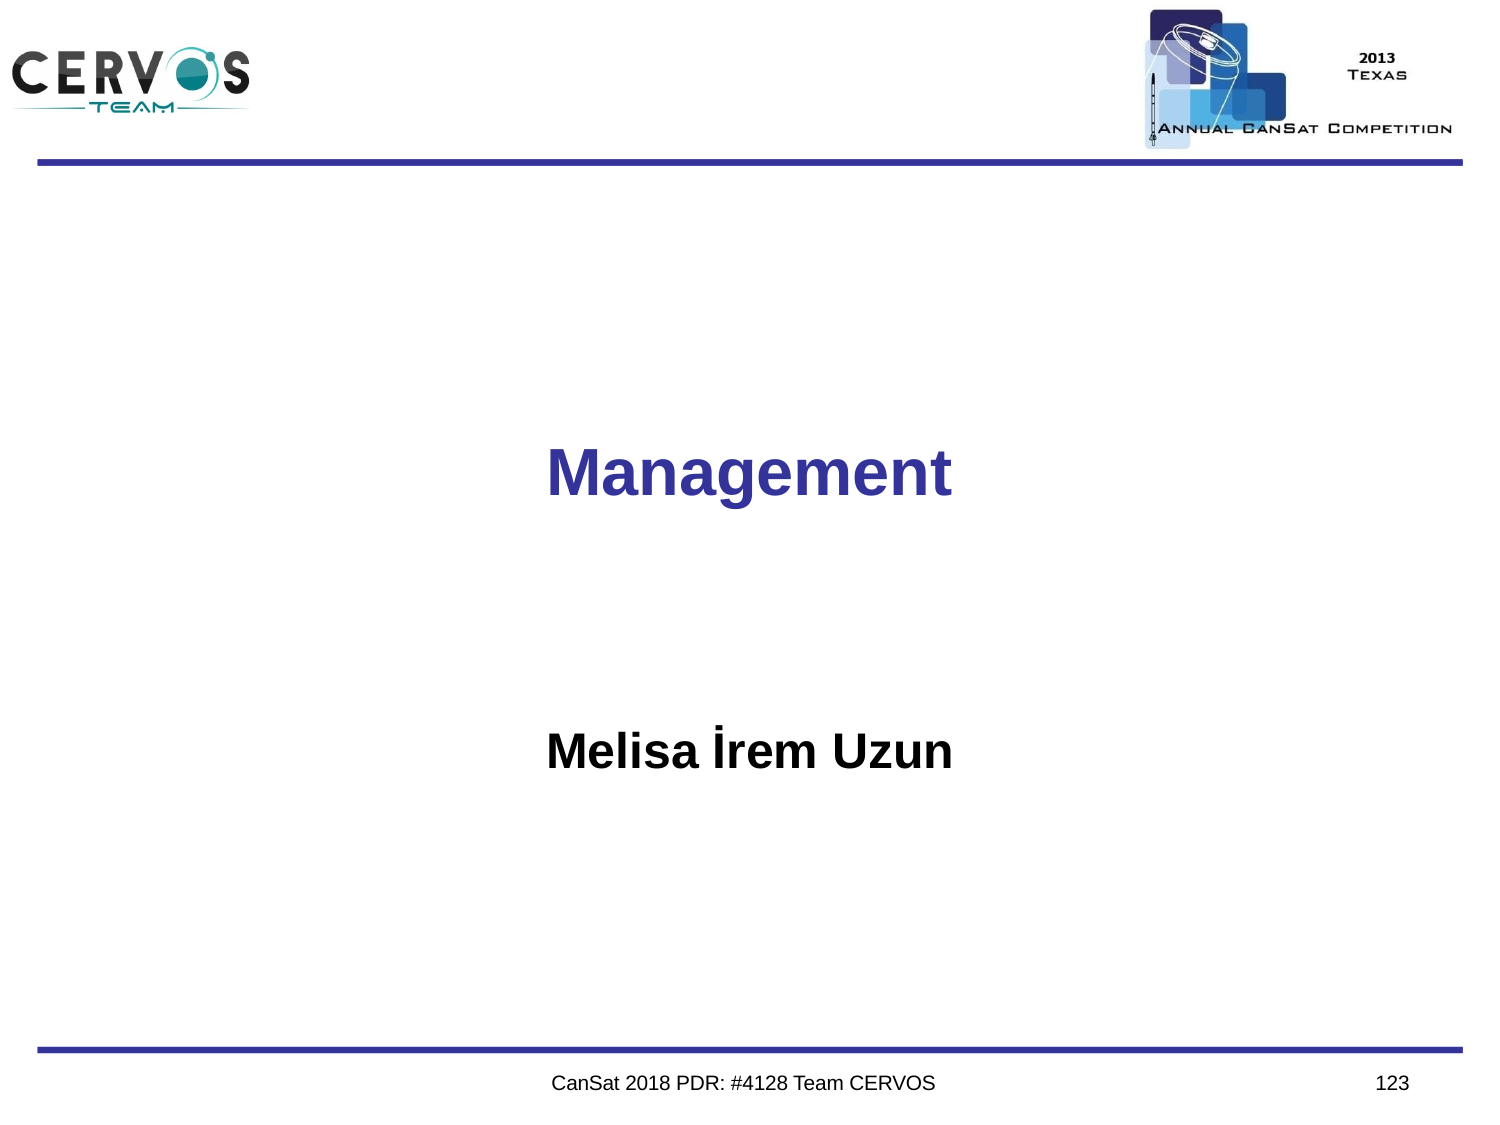

Team Logo
Here
(If You Want)

Management
Melisa İrem Uzun

CanSat 2018 PDR: #4128 Team CERVOS
123